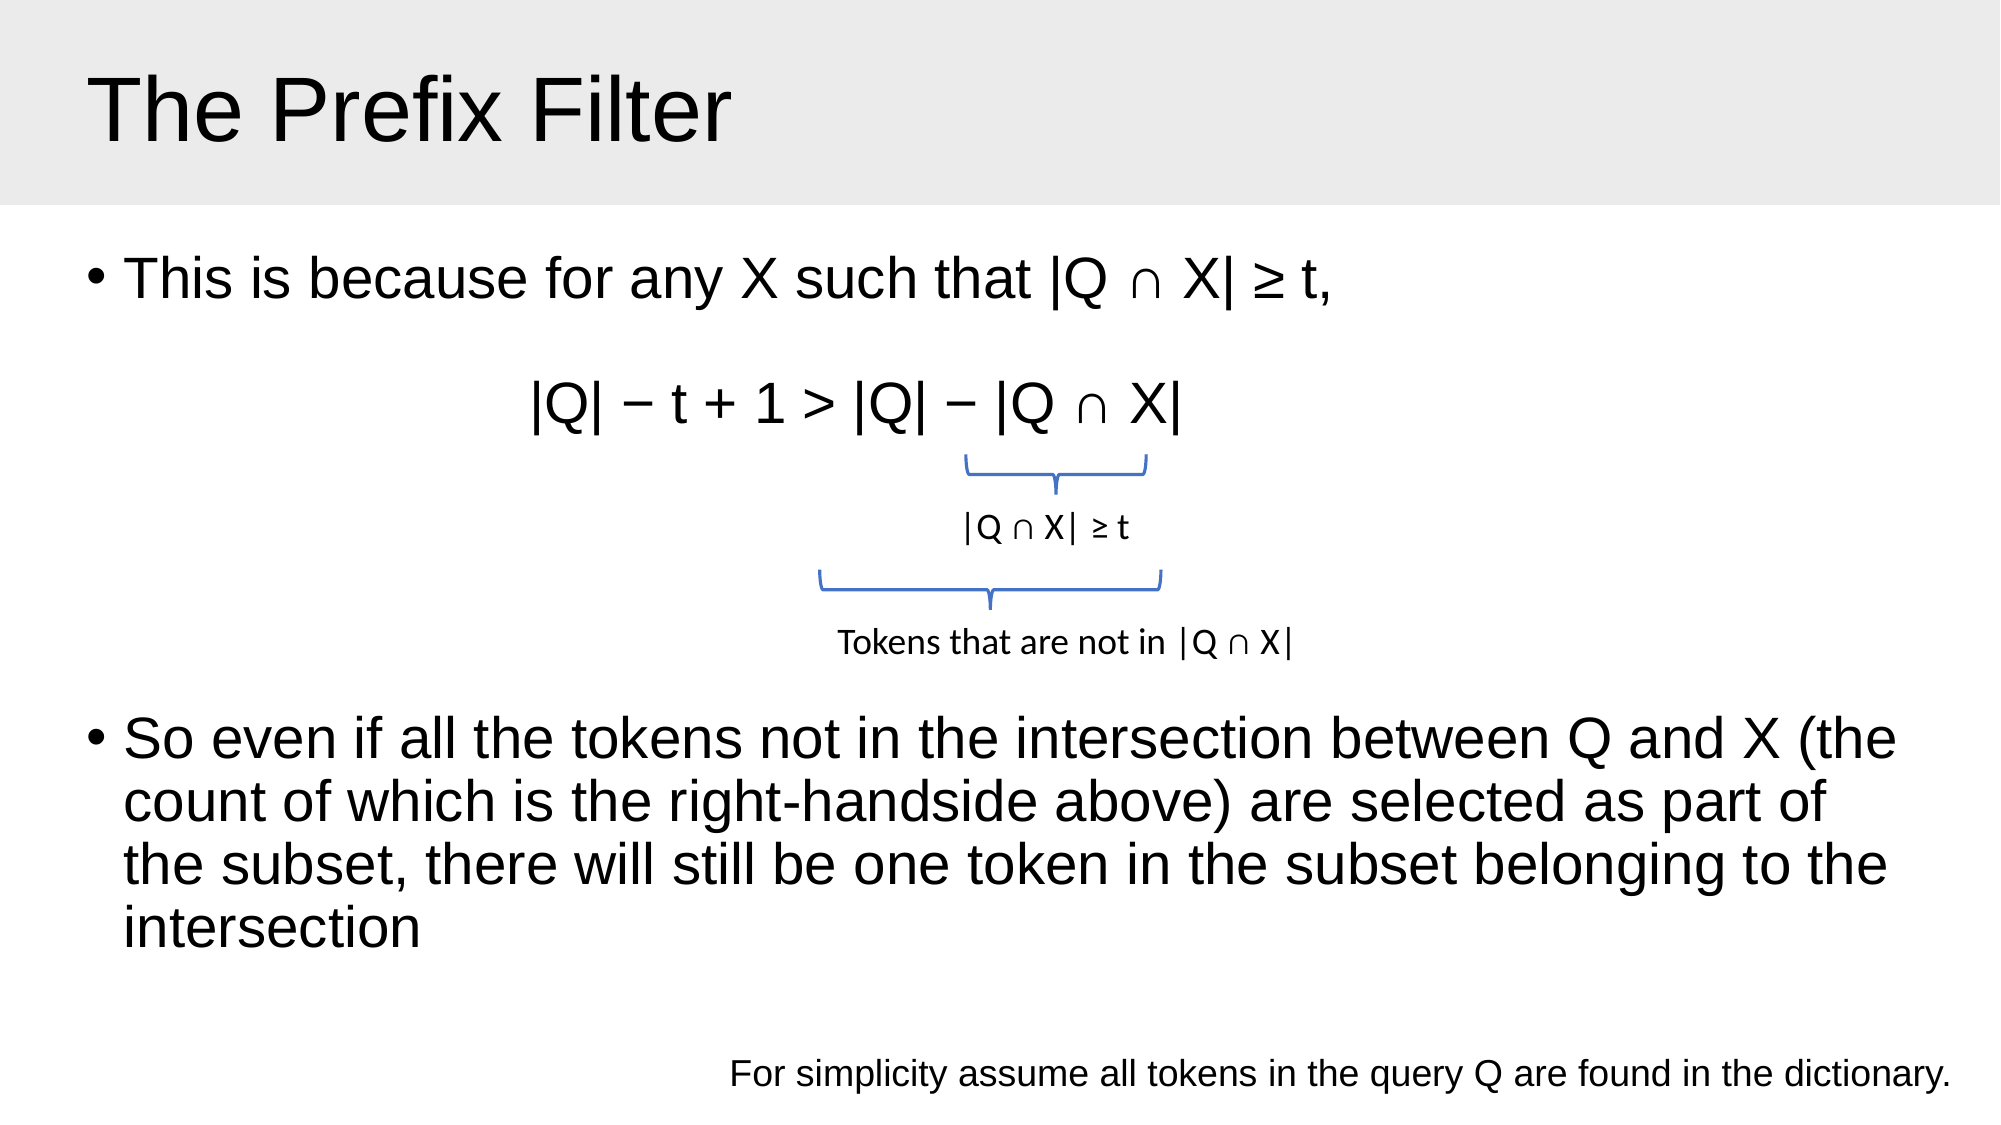

# The Prefix Filter
This is because for any X such that |Q ∩ X| ≥ t,
                         |Q| − t + 1 > |Q| − |Q ∩ X|

So even if all the tokens not in the intersection between Q and X (the count of which is the right-handside above) are selected as part of the subset, there will still be one token in the subset belonging to the intersection

|Q ∩ X| ≥ t
Tokens that are not in |Q ∩ X|
For simplicity assume all tokens in the query Q are found in the dictionary.